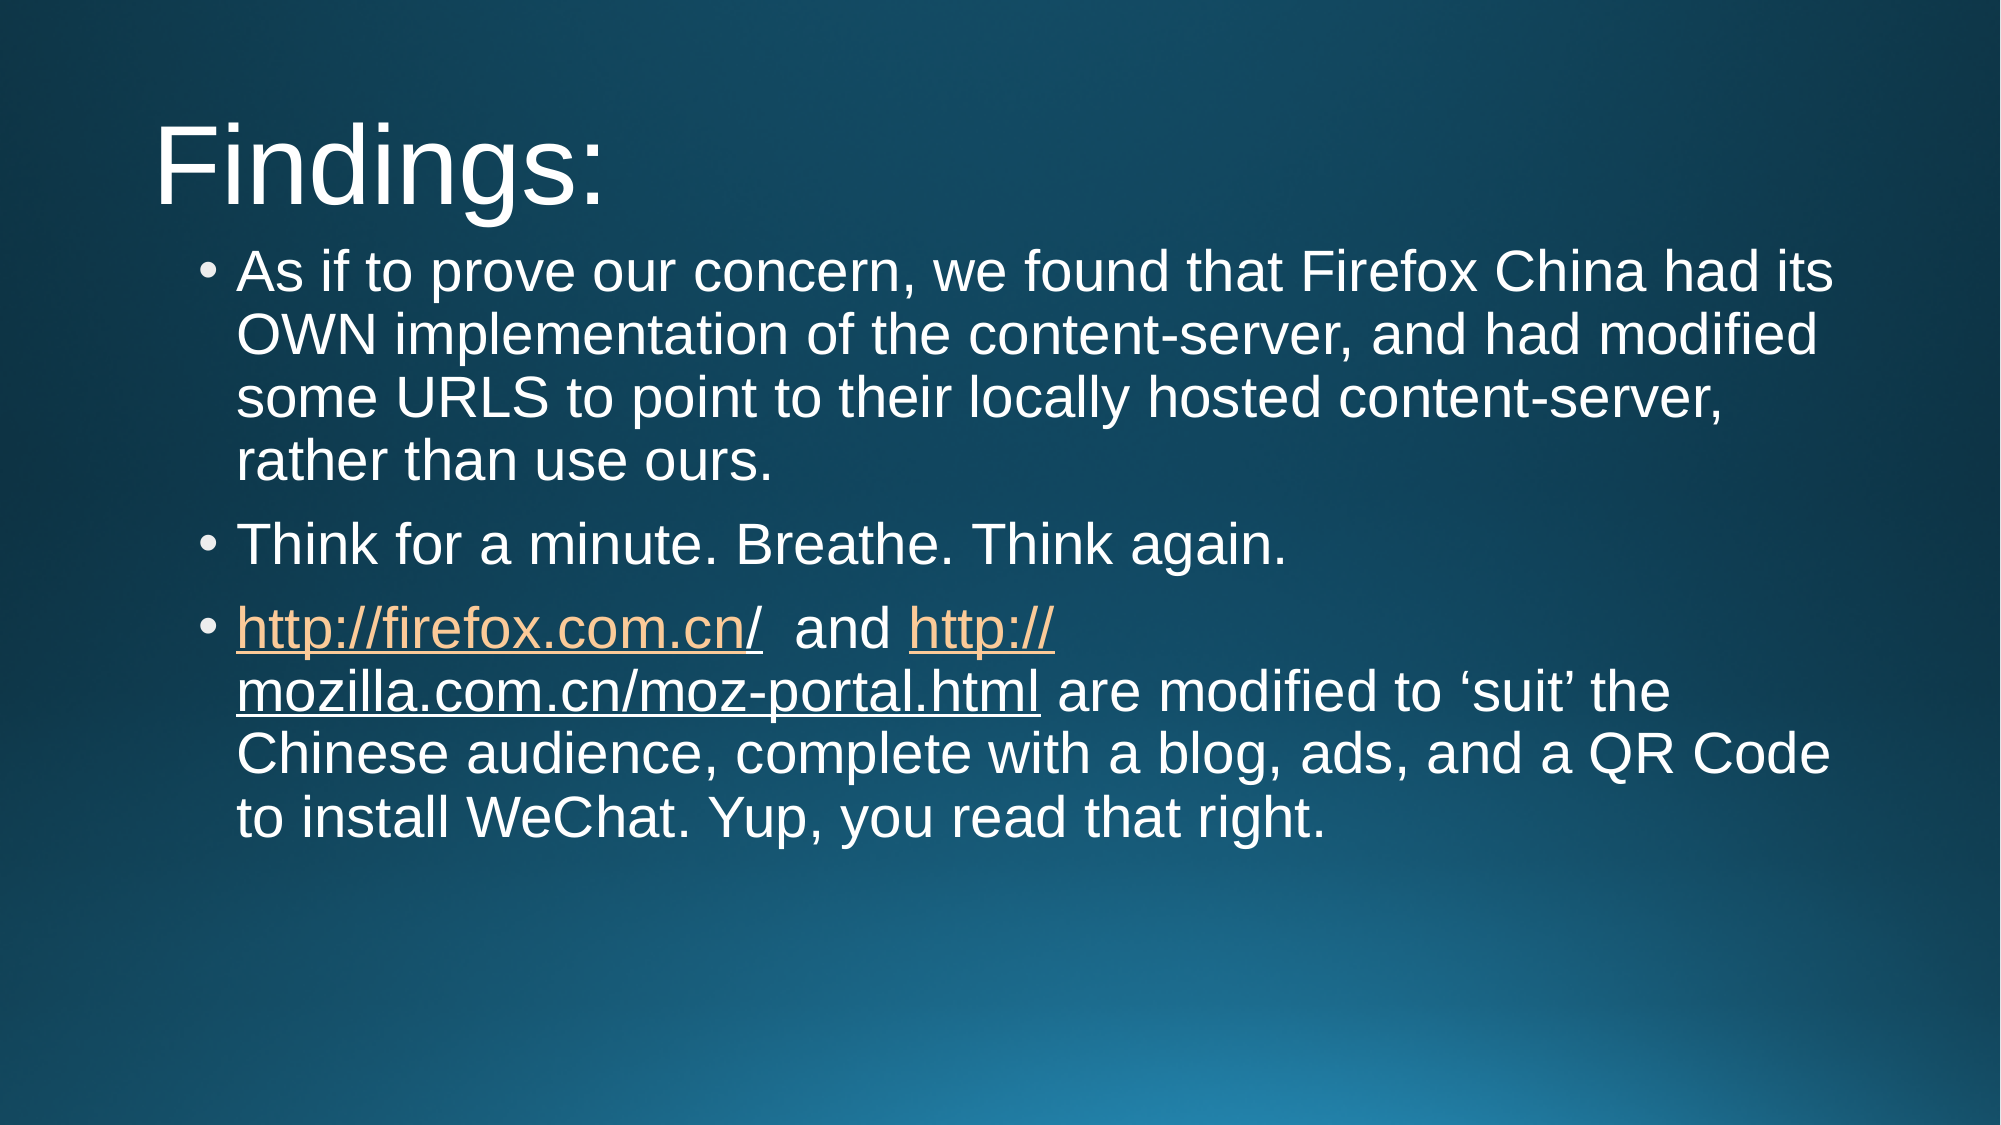

# Findings:
As if to prove our concern, we found that Firefox China had its OWN implementation of the content-server, and had modified some URLS to point to their locally hosted content-server, rather than use ours.
Think for a minute. Breathe. Think again.
http://firefox.com.cn/  and http://mozilla.com.cn/moz-portal.html are modified to ‘suit’ the Chinese audience, complete with a blog, ads, and a QR Code to install WeChat. Yup, you read that right.